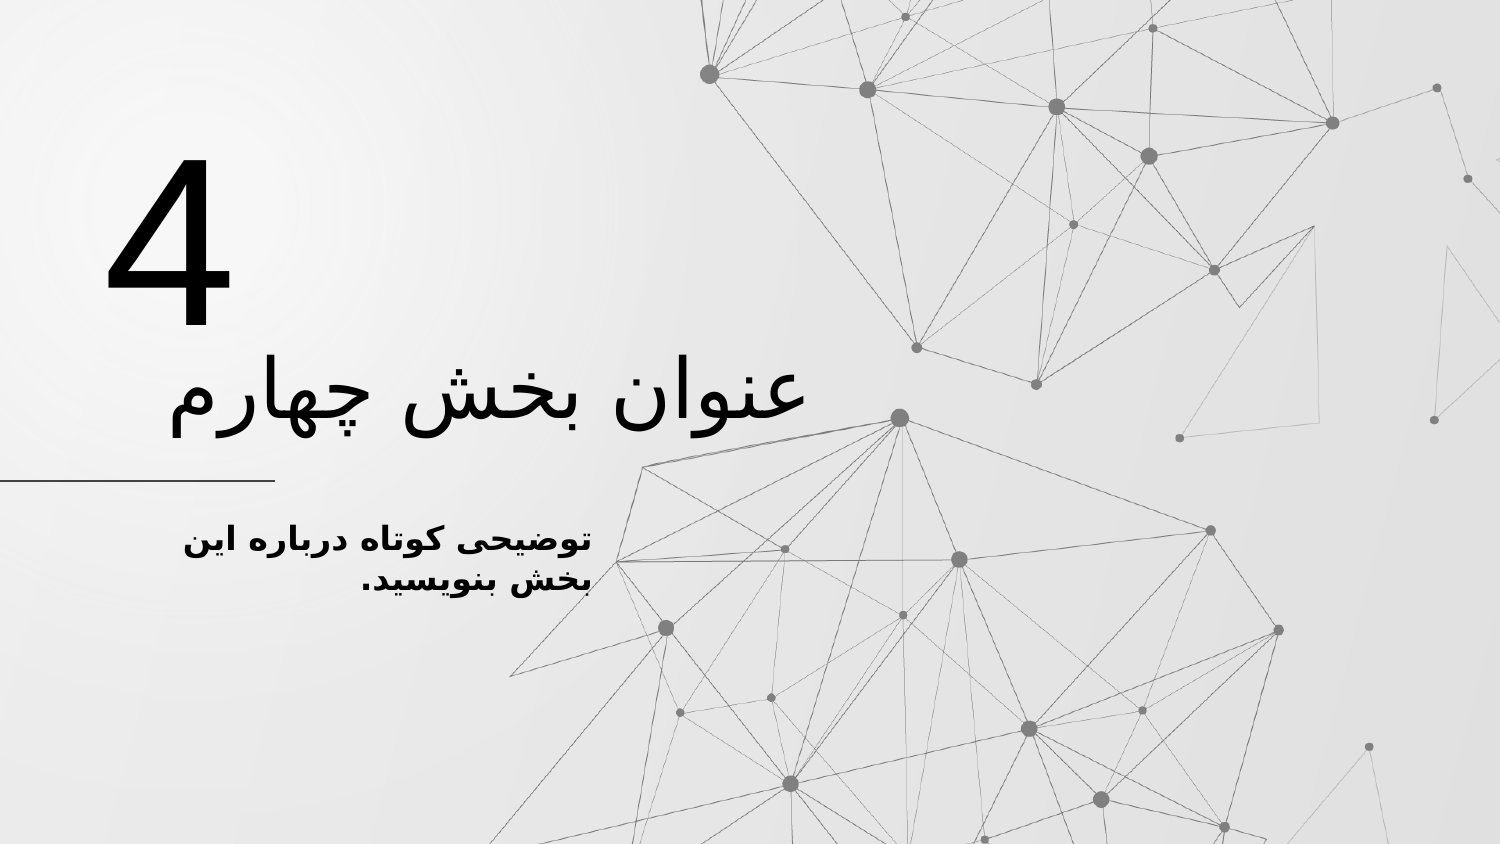

4
عنوان بخش چهارم
توضیحی کوتاه درباره این بخش بنویسید.